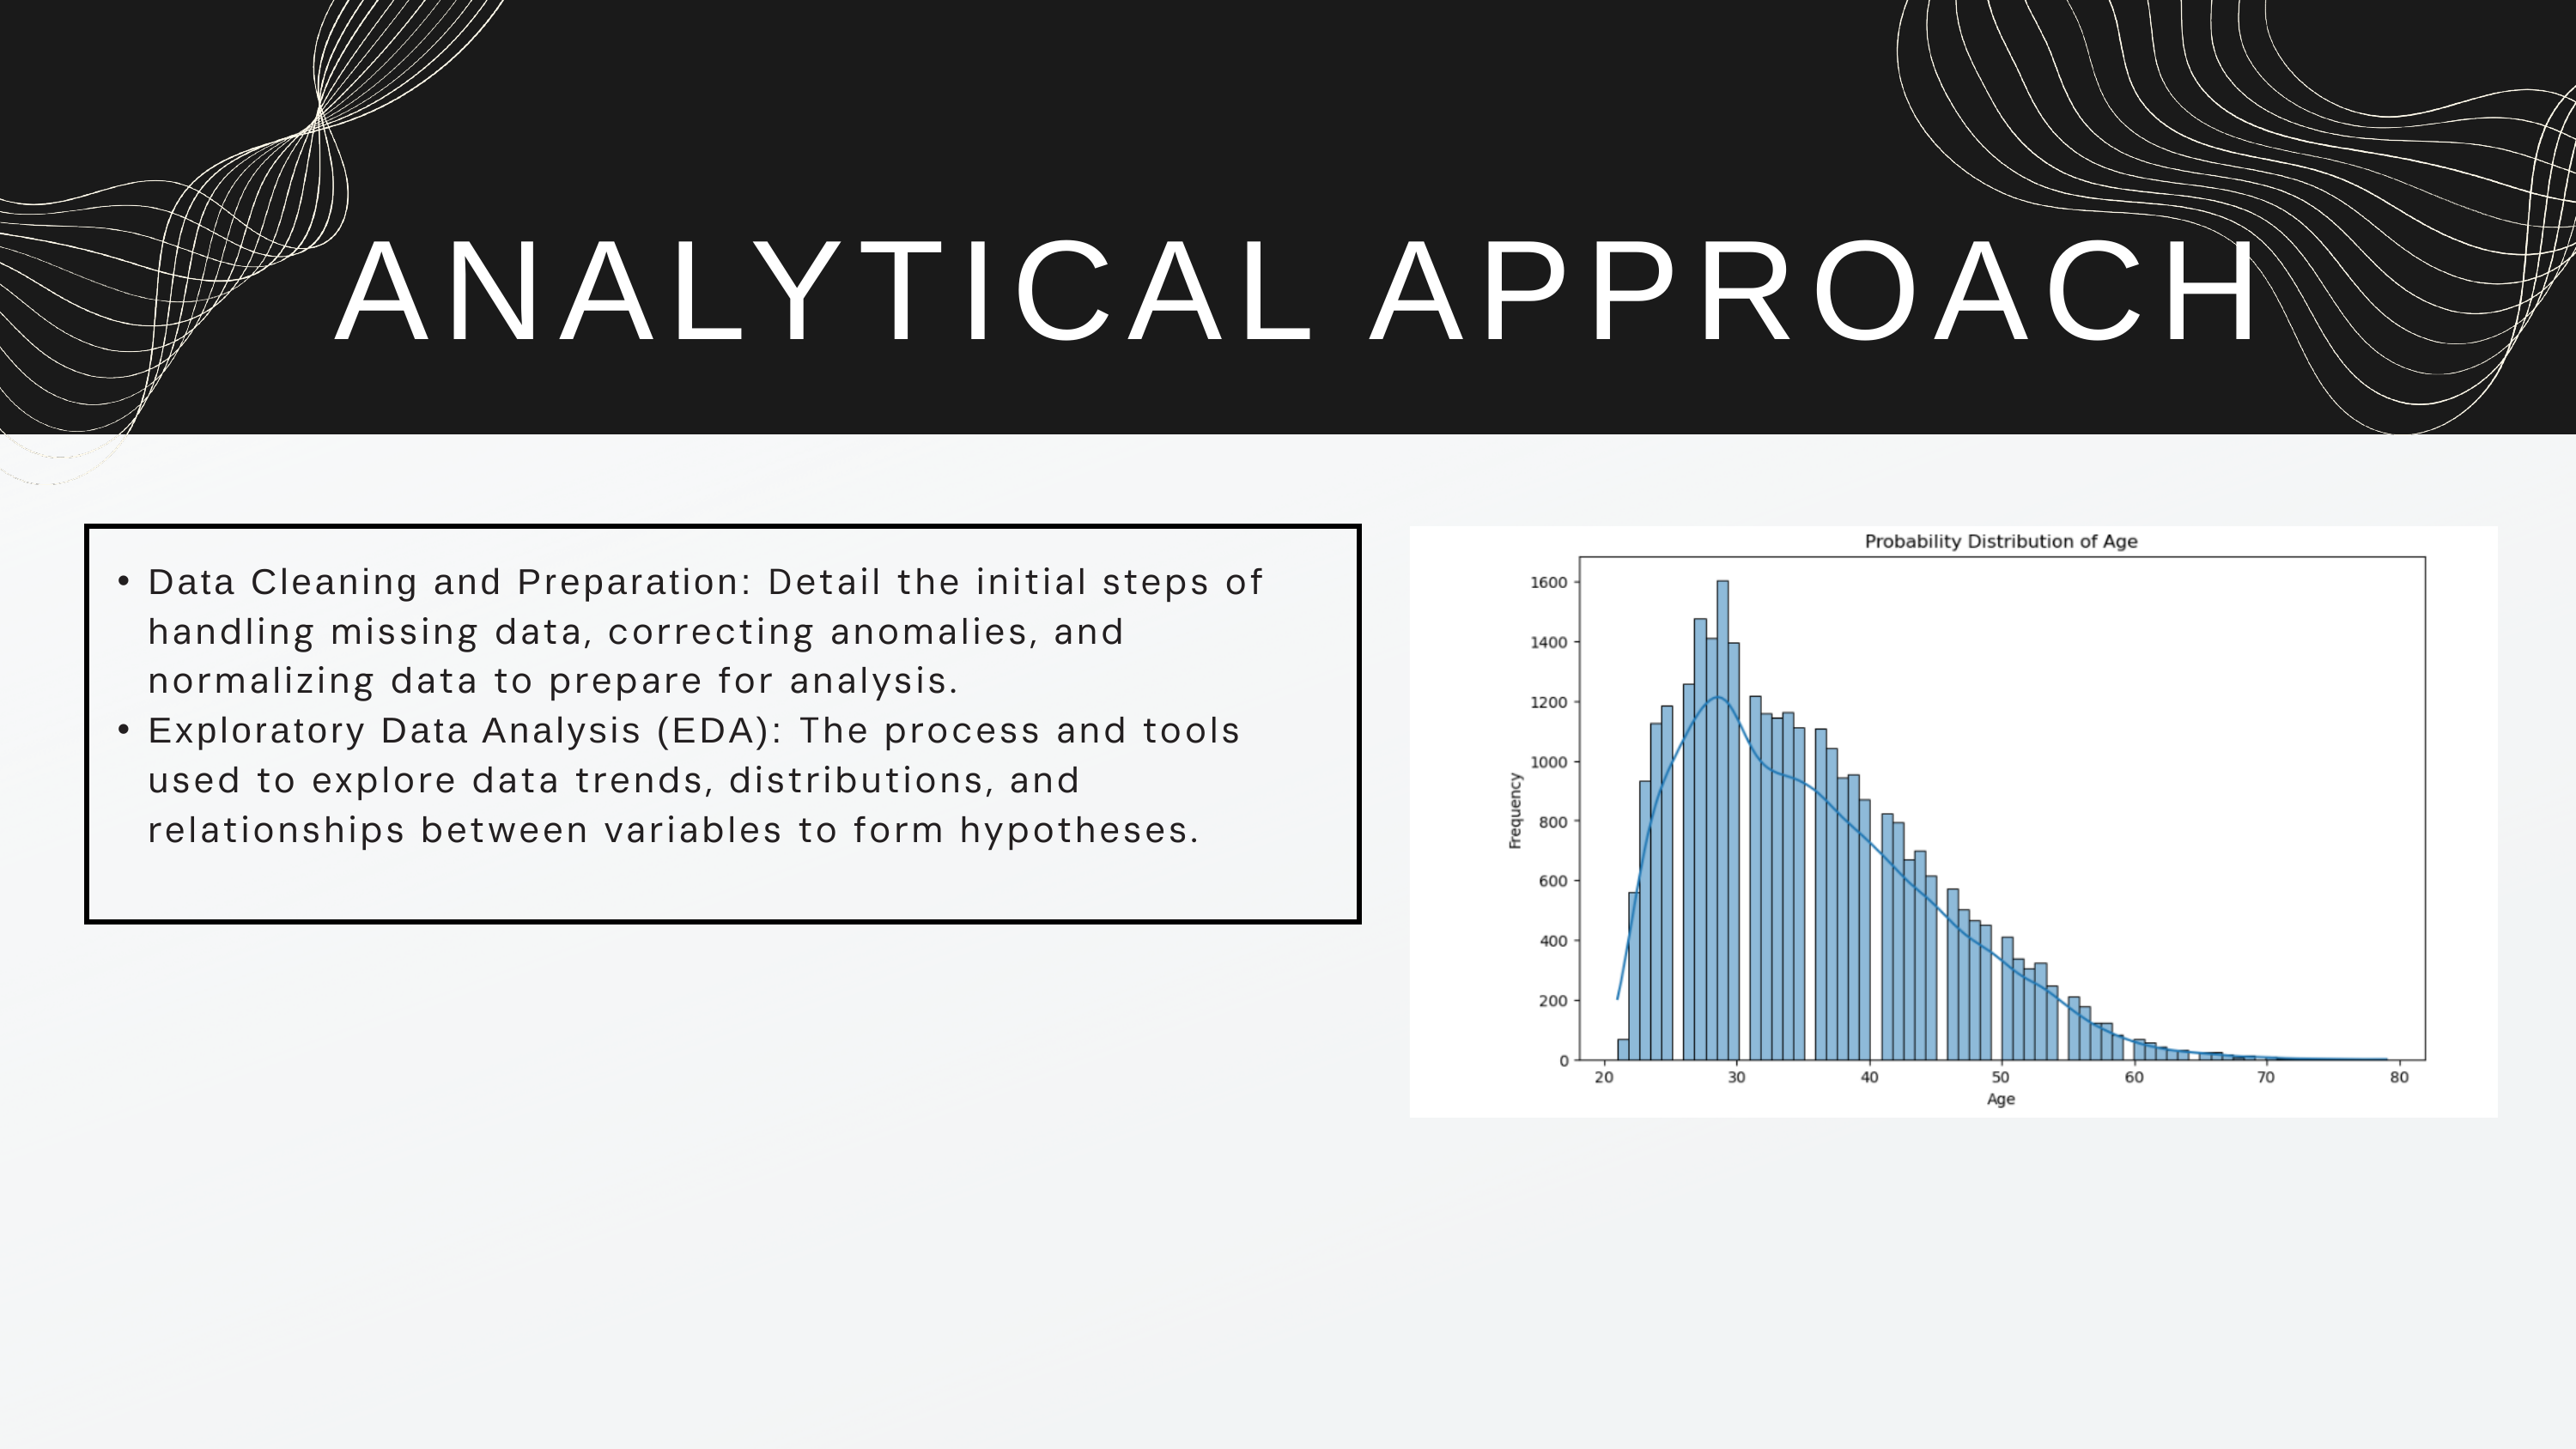

ANALYTICAL APPROACH

Data Cleaning and Preparation: Detail the initial steps of handling missing data, correcting anomalies, and normalizing data to prepare for analysis.
Exploratory Data Analysis (EDA): The process and tools used to explore data trends, distributions, and relationships between variables to form hypotheses.